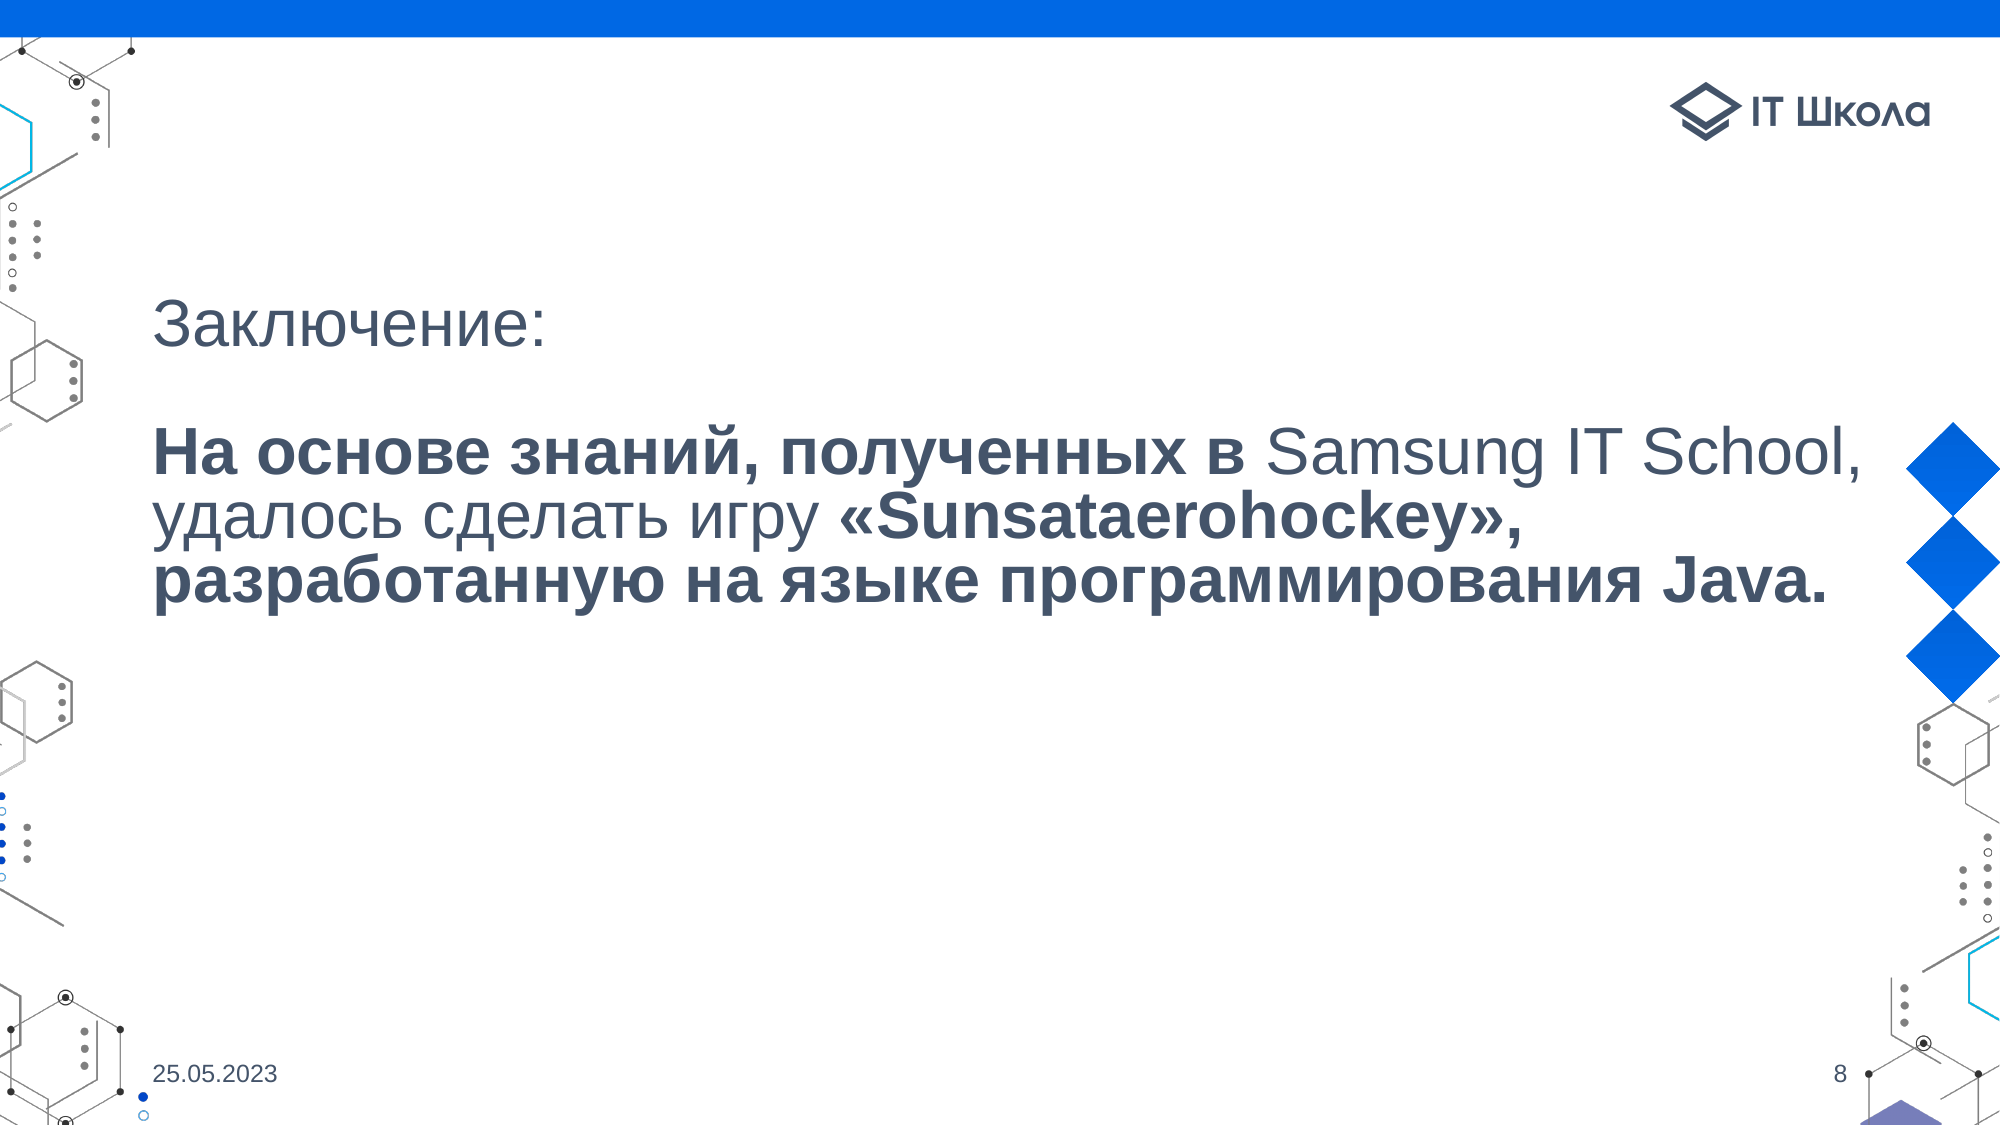

# Заключение: На основе знаний, полученных в Samsung IT School, удалось сделать игру «Sunsataerohockey», разработанную на языке программирования Java.
25.05.2023
8